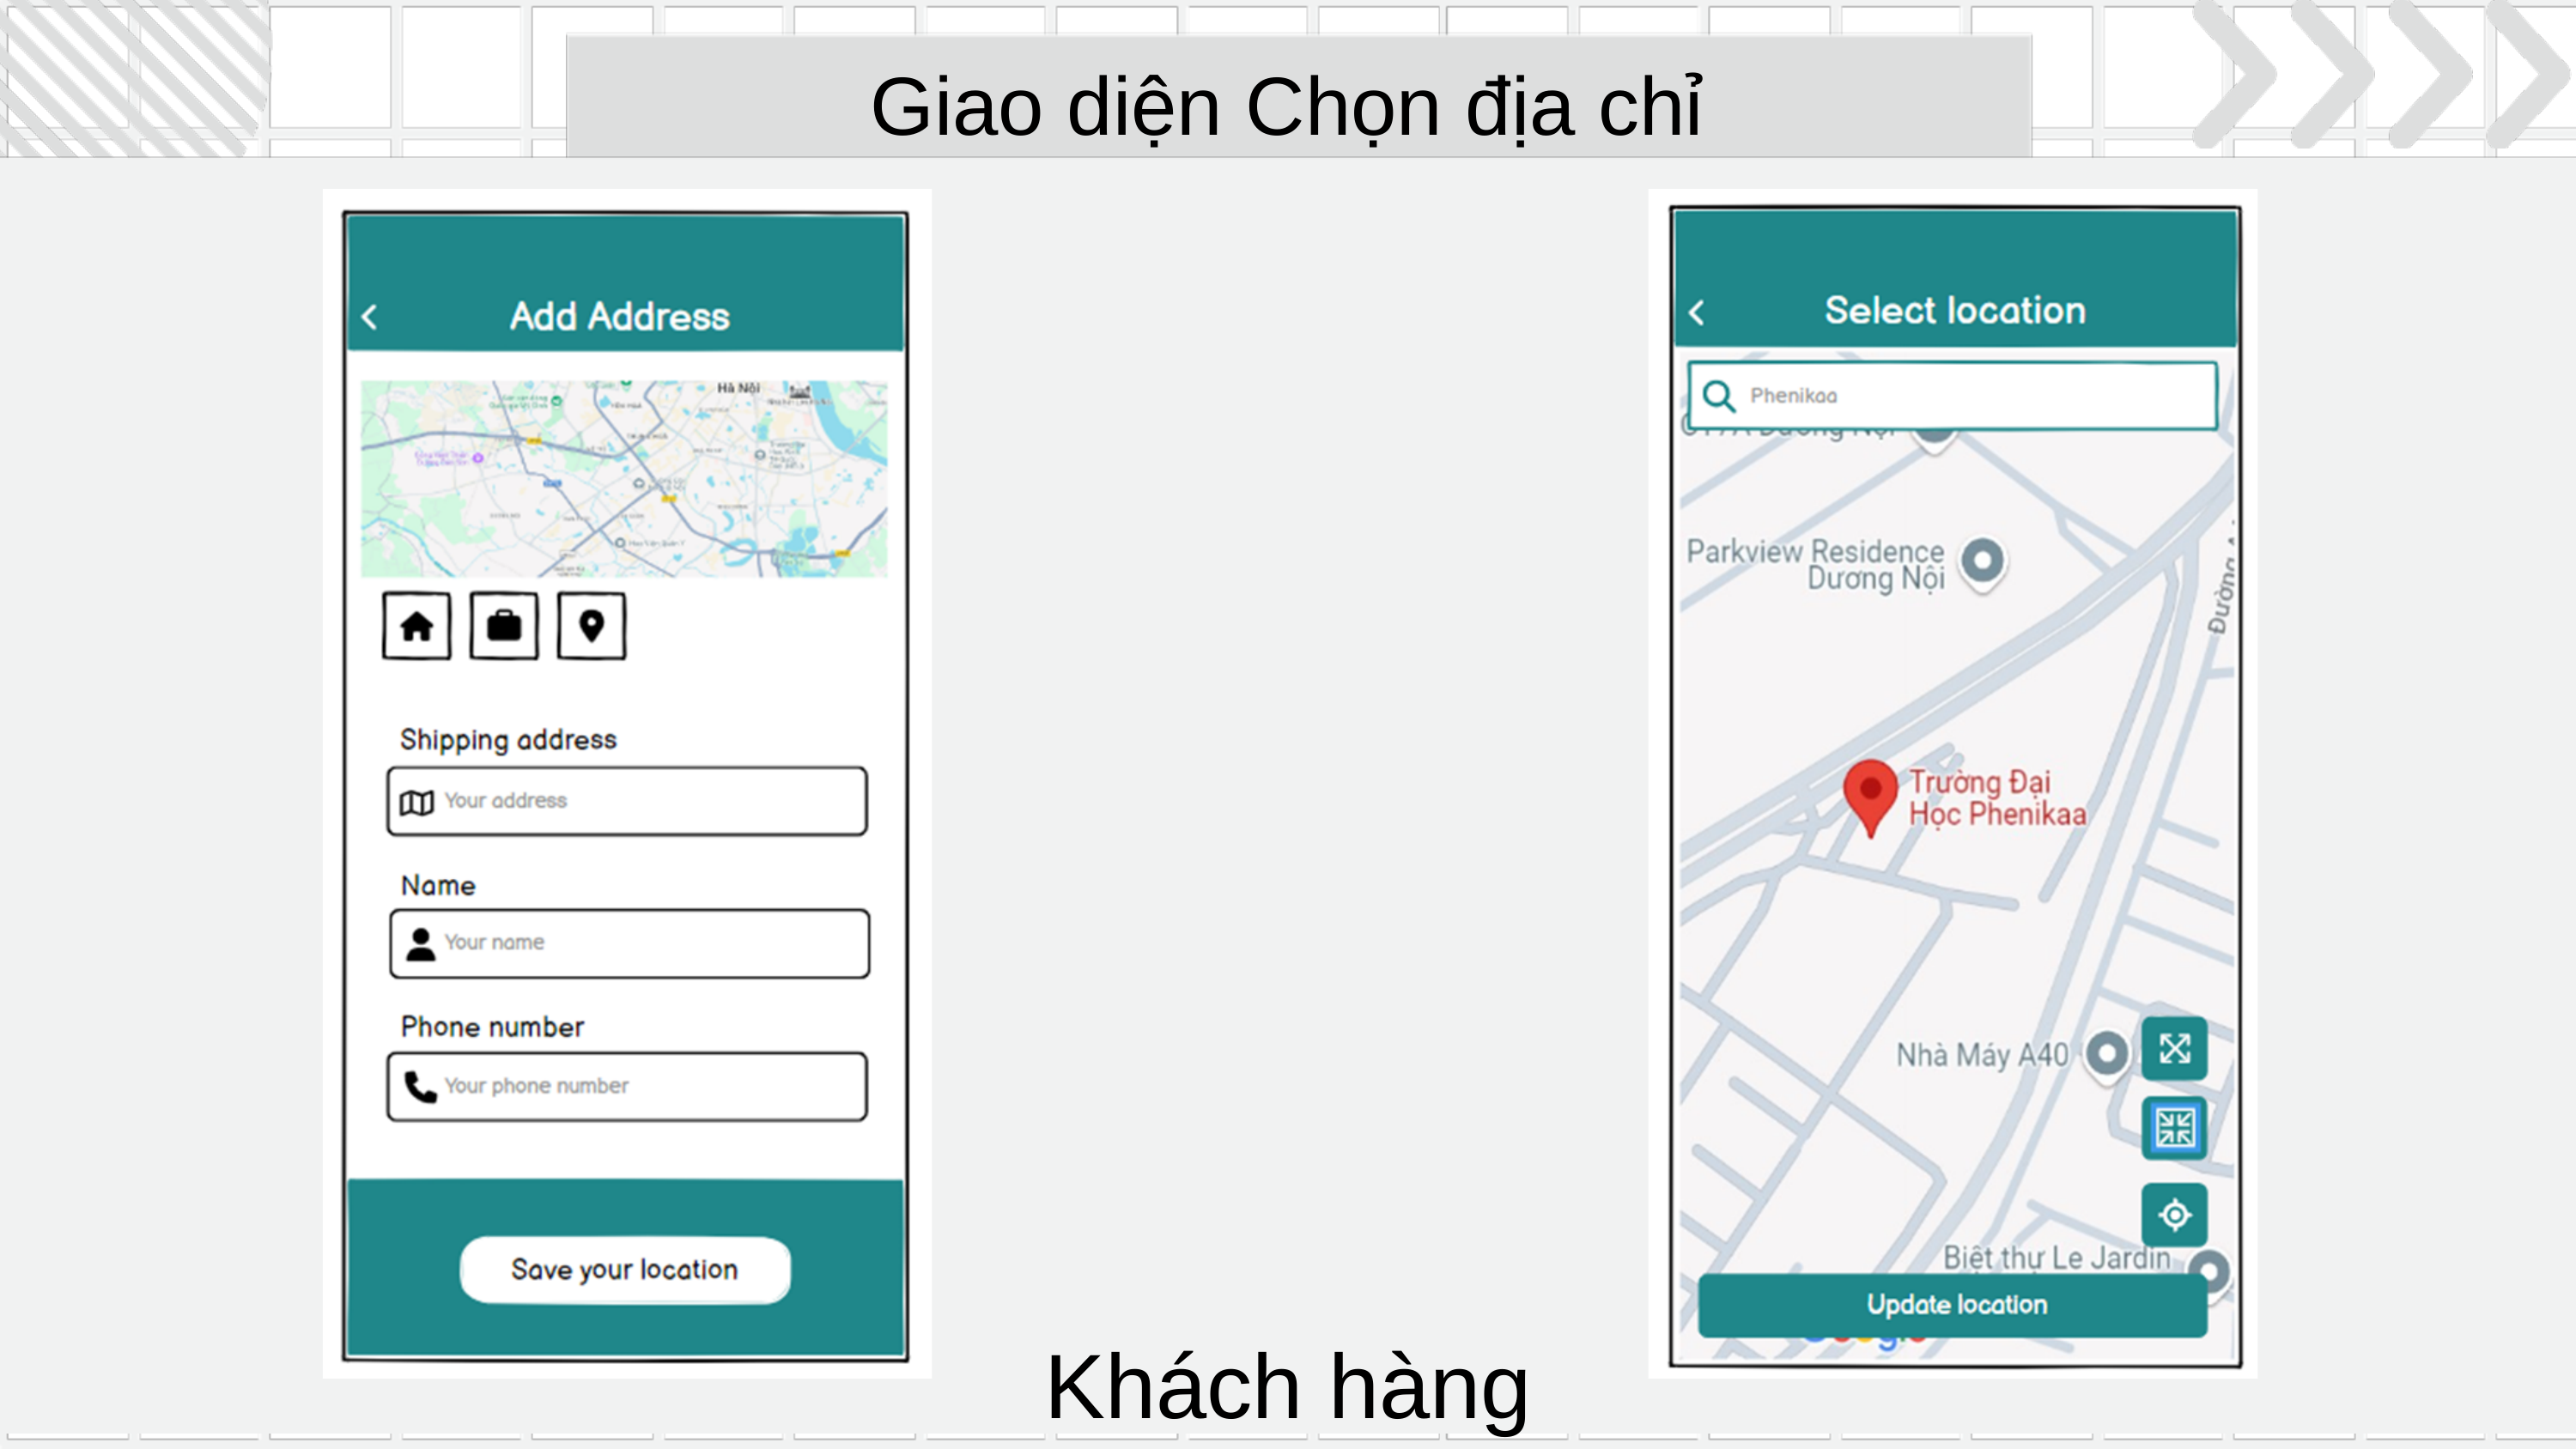

Giao diện Chọn địa chỉ

Khách hàng